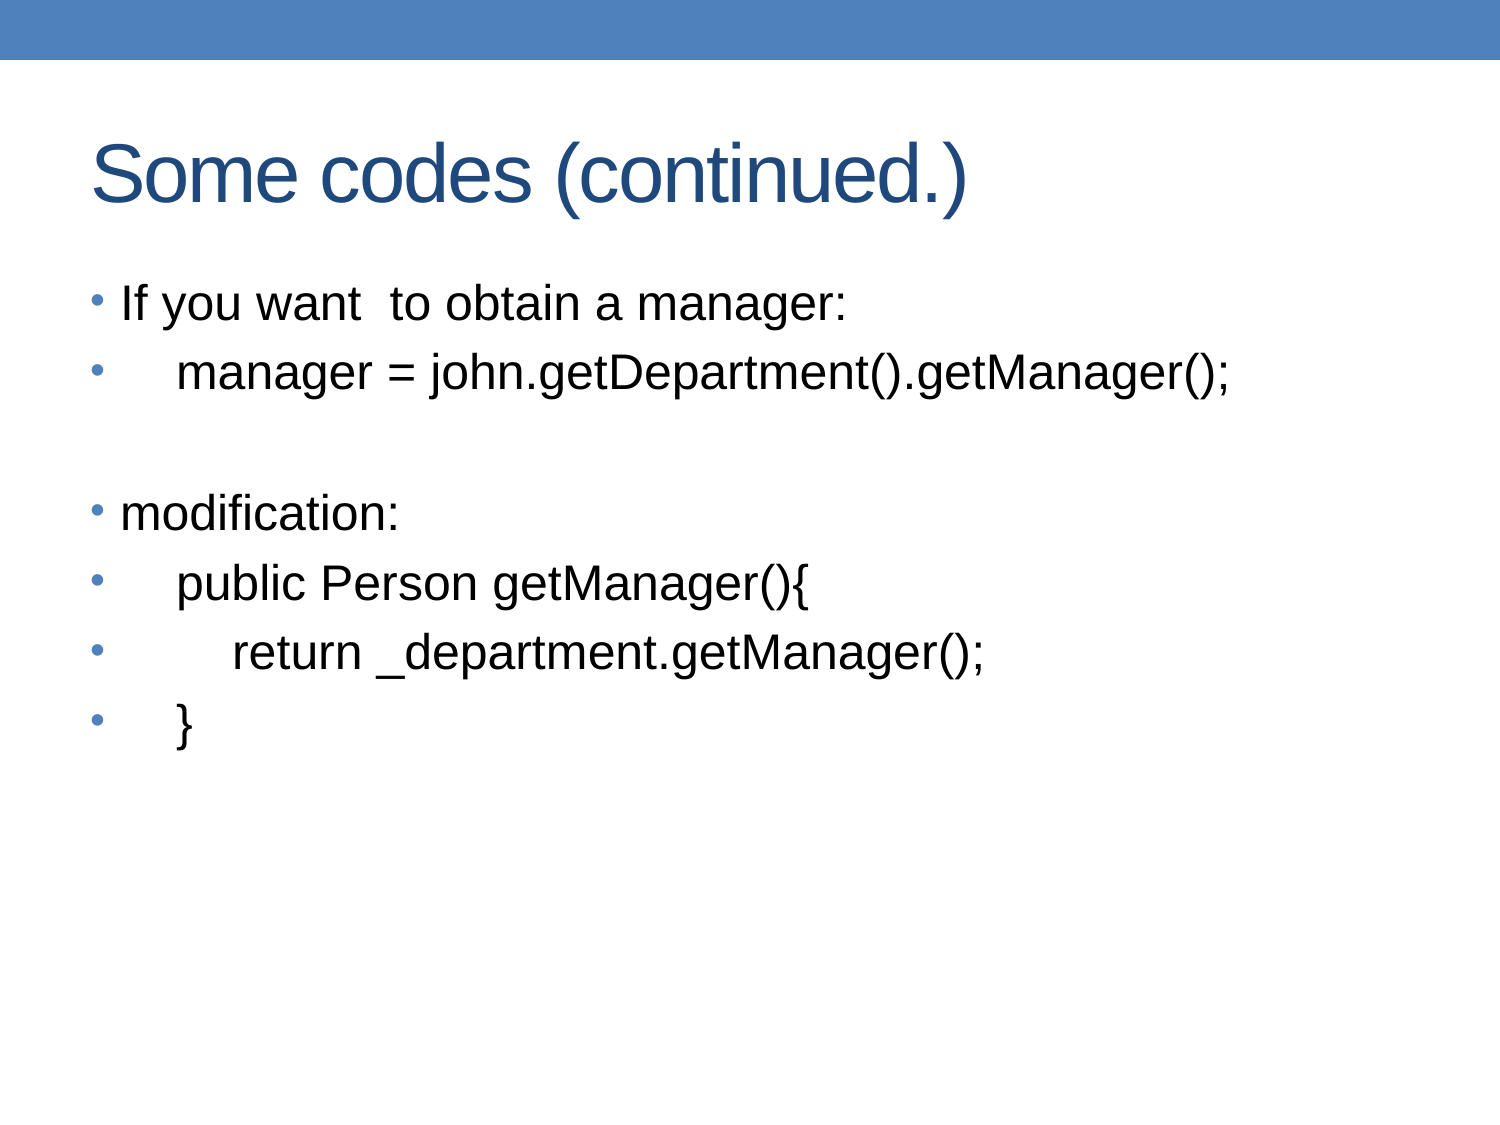

70
# Some codes (continued.)
If you want  to obtain a manager:
    manager = john.getDepartment().getManager();

modification:
    public Person getManager(){
        return _department.getManager();
    }